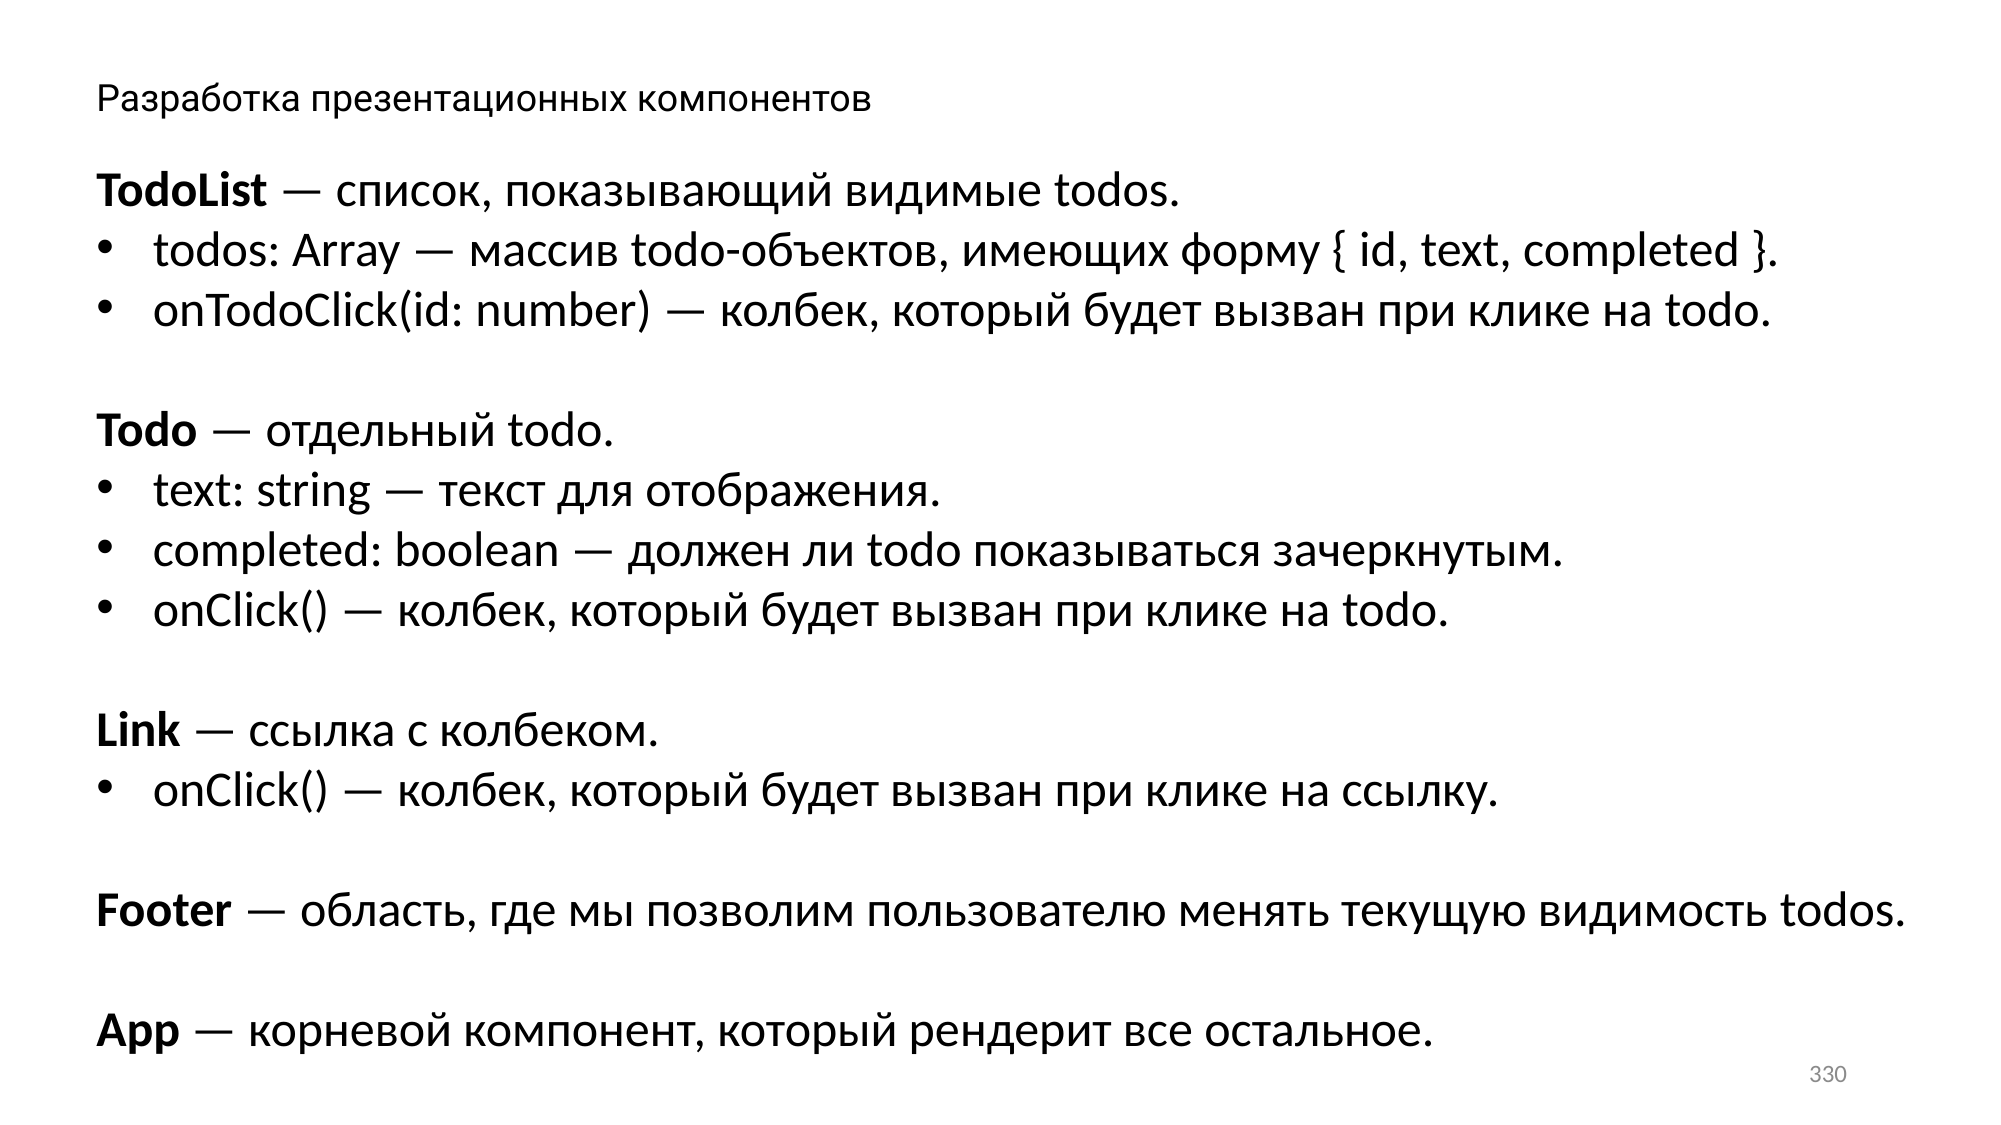

Разработка презентационных компонентов
TodoList — список, показывающий видимые todos.
todos: Array — массив todo-объектов, имеющих форму { id, text, completed }.
onTodoClick(id: number) — колбек, который будет вызван при клике на todo.

Todo — отдельный todo.
text: string — текст для отображения.
completed: boolean — должен ли todo показываться зачеркнутым.
onClick() — колбек, который будет вызван при клике на todo.

Link — ссылка с колбеком.
onClick() — колбек, который будет вызван при клике на ссылку.

Footer — область, где мы позволим пользователю менять текущую видимость todos.

App — корневой компонент, который рендерит все остальное.
330